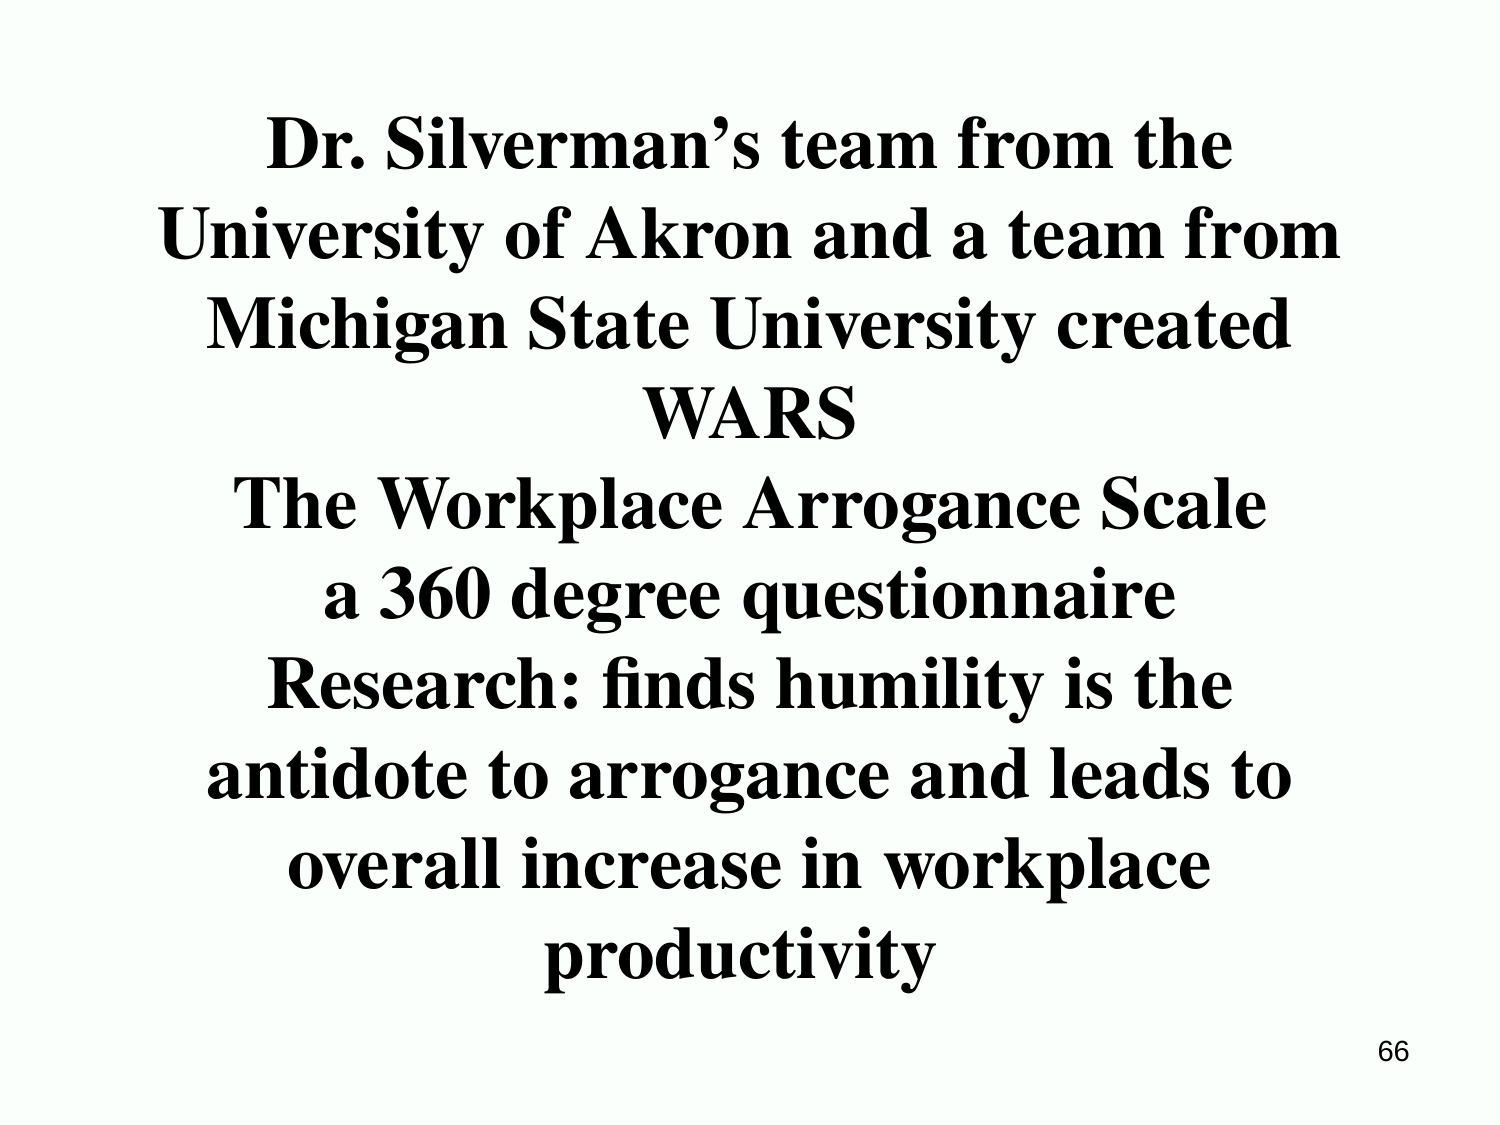

# Dr. Silverman’s team from the University of Akron and a team from Michigan State University created WARS The Workplace Arrogance Scale a 360 degree questionnaire Research: finds humility is the antidote to arrogance and leads to overall increase in workplace productivity
66